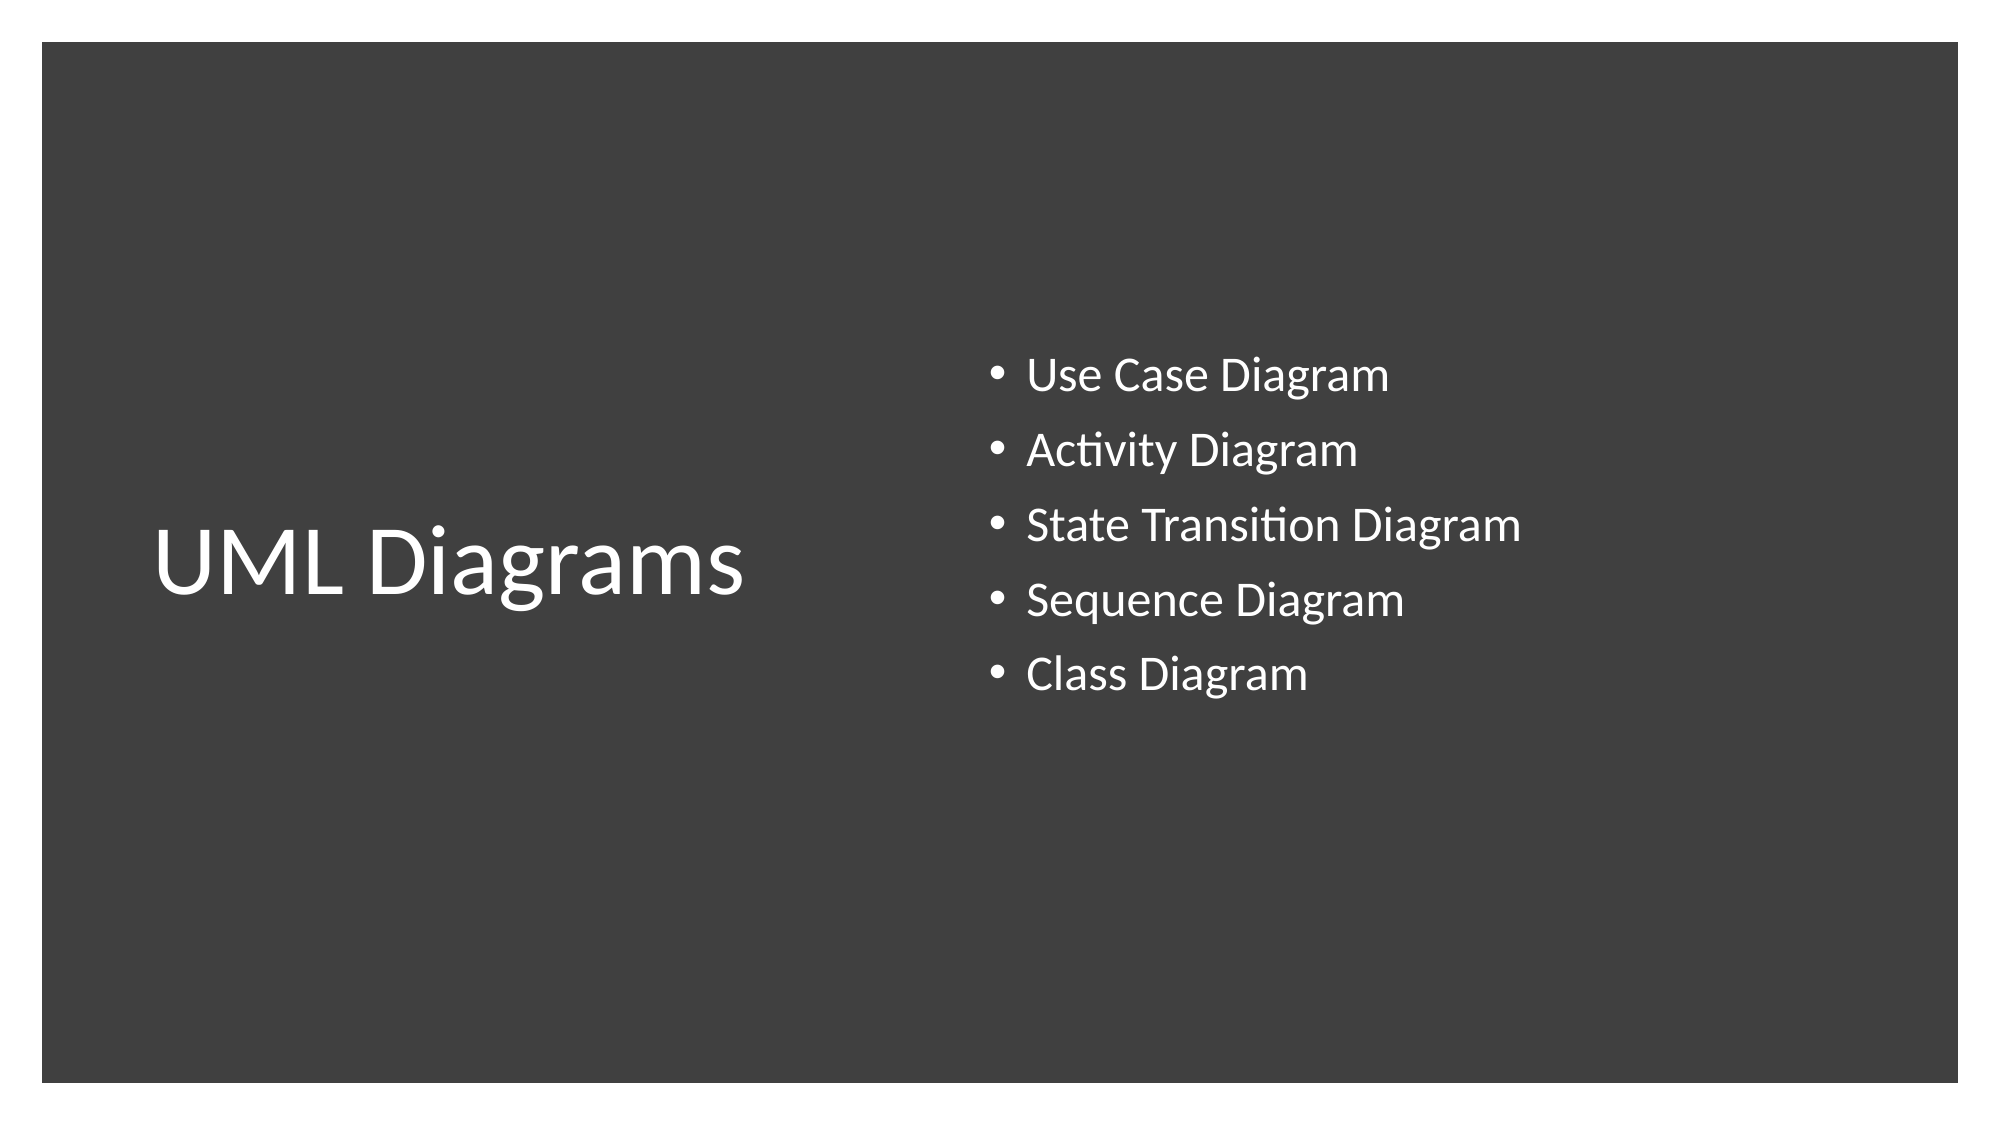

# UML Diagrams
Use Case Diagram
Activity Diagram
State Transition Diagram
Sequence Diagram
Class Diagram